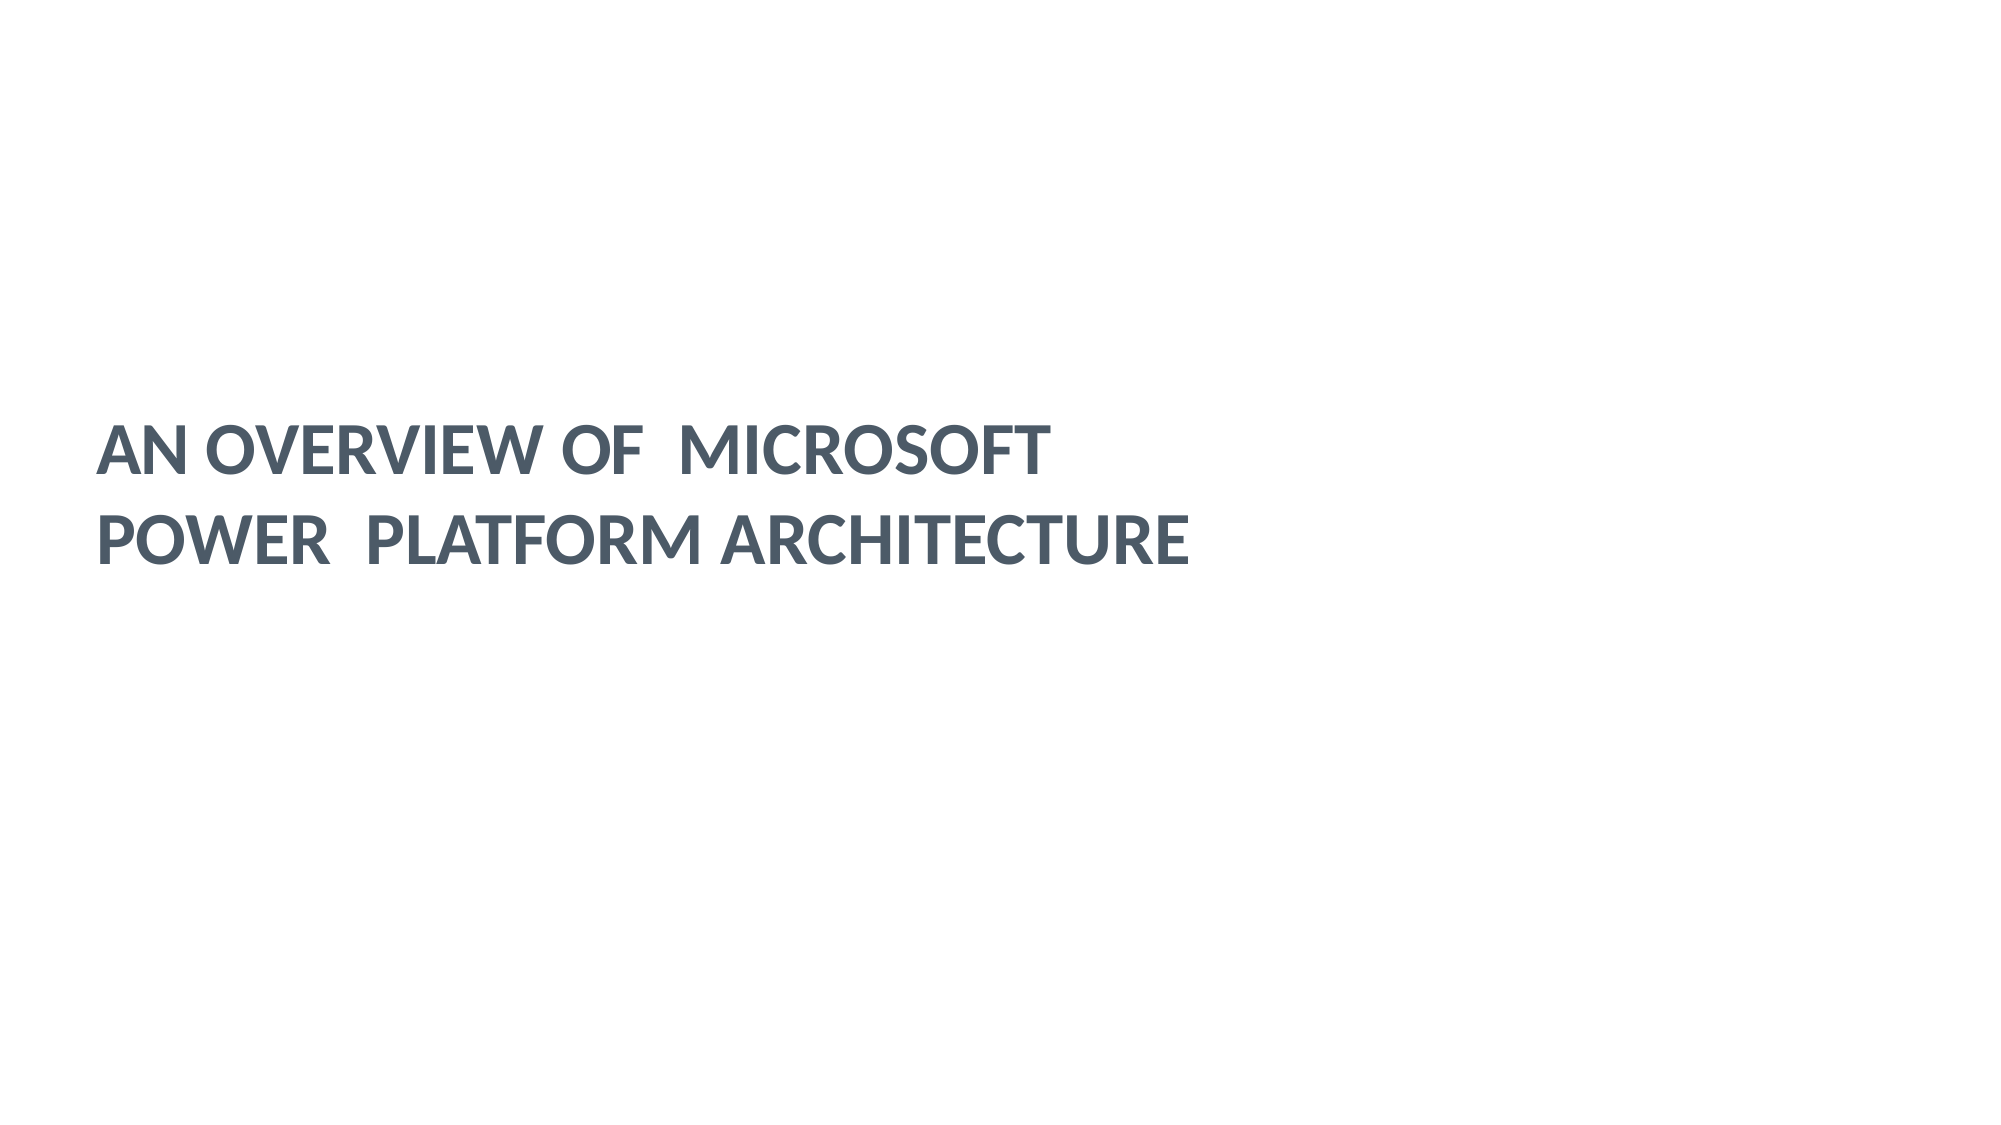

# AN OVERVIEW OF  MICROSOFT POWER  PLATFORM ARCHITECTURE